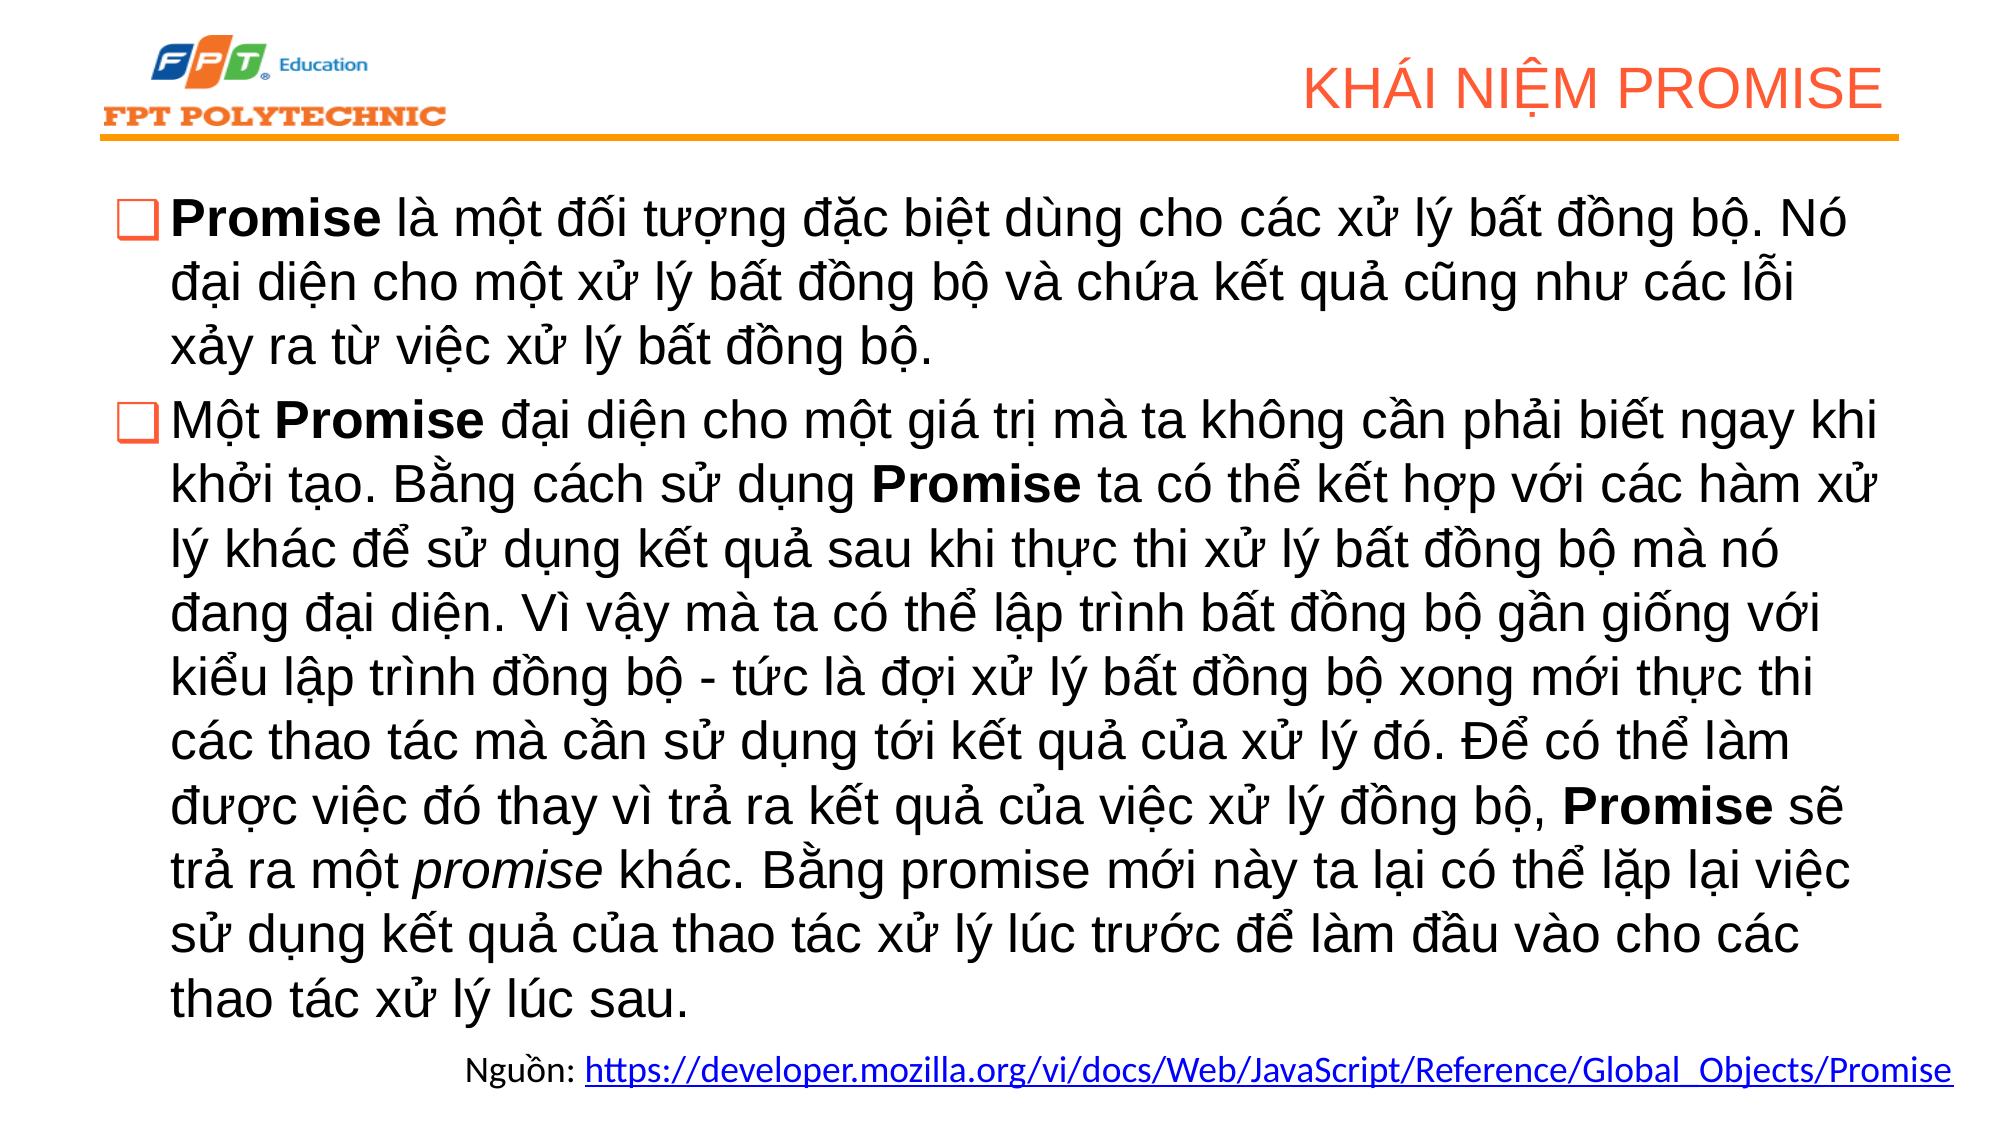

# Khái niệm Promise
Promise là một đối tượng đặc biệt dùng cho các xử lý bất đồng bộ. Nó đại diện cho một xử lý bất đồng bộ và chứa kết quả cũng như các lỗi xảy ra từ việc xử lý bất đồng bộ.
Một Promise đại diện cho một giá trị mà ta không cần phải biết ngay khi khởi tạo. Bằng cách sử dụng Promise ta có thể kết hợp với các hàm xử lý khác để sử dụng kết quả sau khi thực thi xử lý bất đồng bộ mà nó đang đại diện. Vì vậy mà ta có thể lập trình bất đồng bộ gần giống với kiểu lập trình đồng bộ - tức là đợi xử lý bất đồng bộ xong mới thực thi các thao tác mà cần sử dụng tới kết quả của xử lý đó. Để có thể làm được việc đó thay vì trả ra kết quả của việc xử lý đồng bộ, Promise sẽ trả ra một promise khác. Bằng promise mới này ta lại có thể lặp lại việc sử dụng kết quả của thao tác xử lý lúc trước để làm đầu vào cho các thao tác xử lý lúc sau.
Nguồn: https://developer.mozilla.org/vi/docs/Web/JavaScript/Reference/Global_Objects/Promise